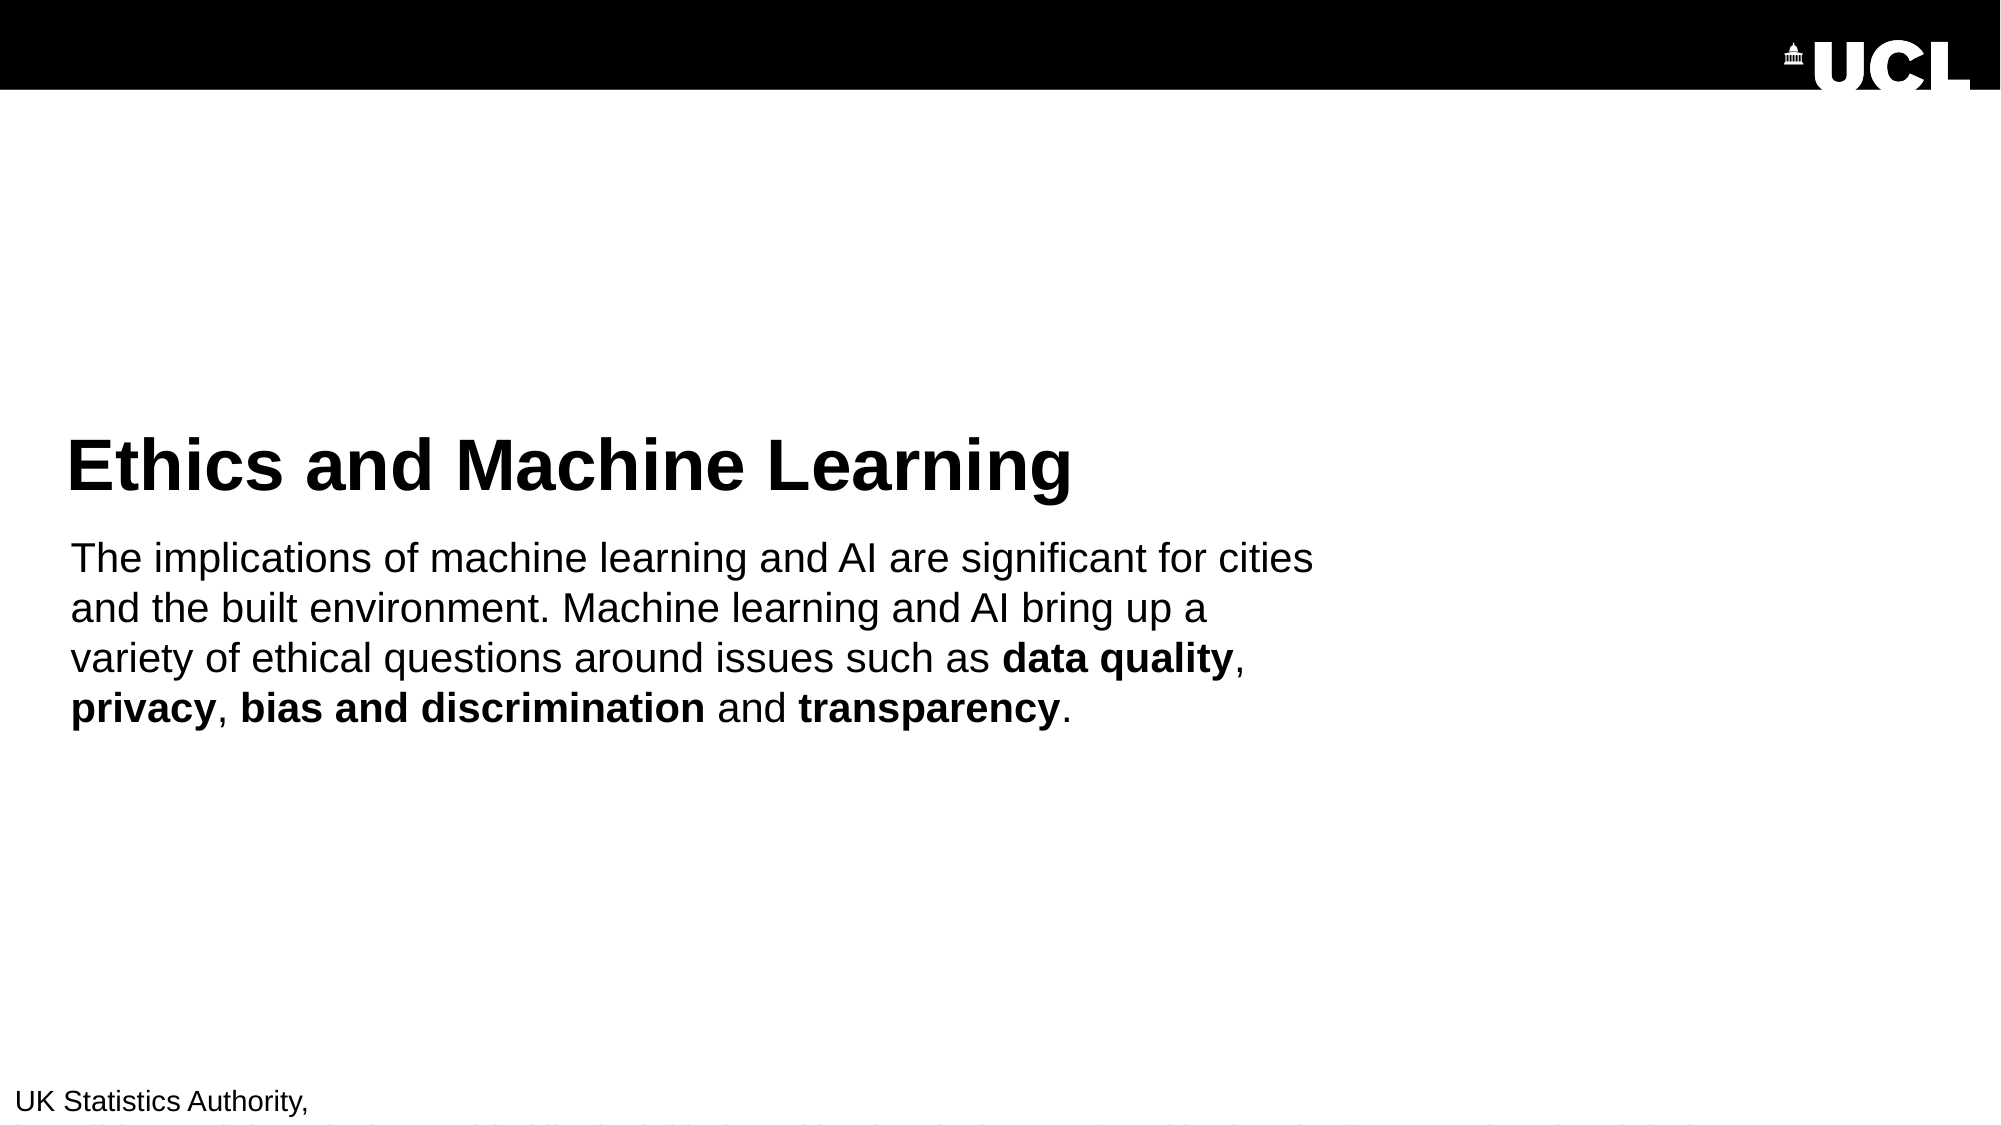

# Ethics and Machine Learning
The implications of machine learning and AI are significant for cities and the built environment. Machine learning and AI bring up a variety of ethical questions around issues such as data quality, privacy, bias and discrimination and transparency.
UK Statistics Authority, https://uksa.statisticsauthority.gov.uk/publication/ethical-considerations-in-the-use-of-machine-learning-for-research-and-statistics/